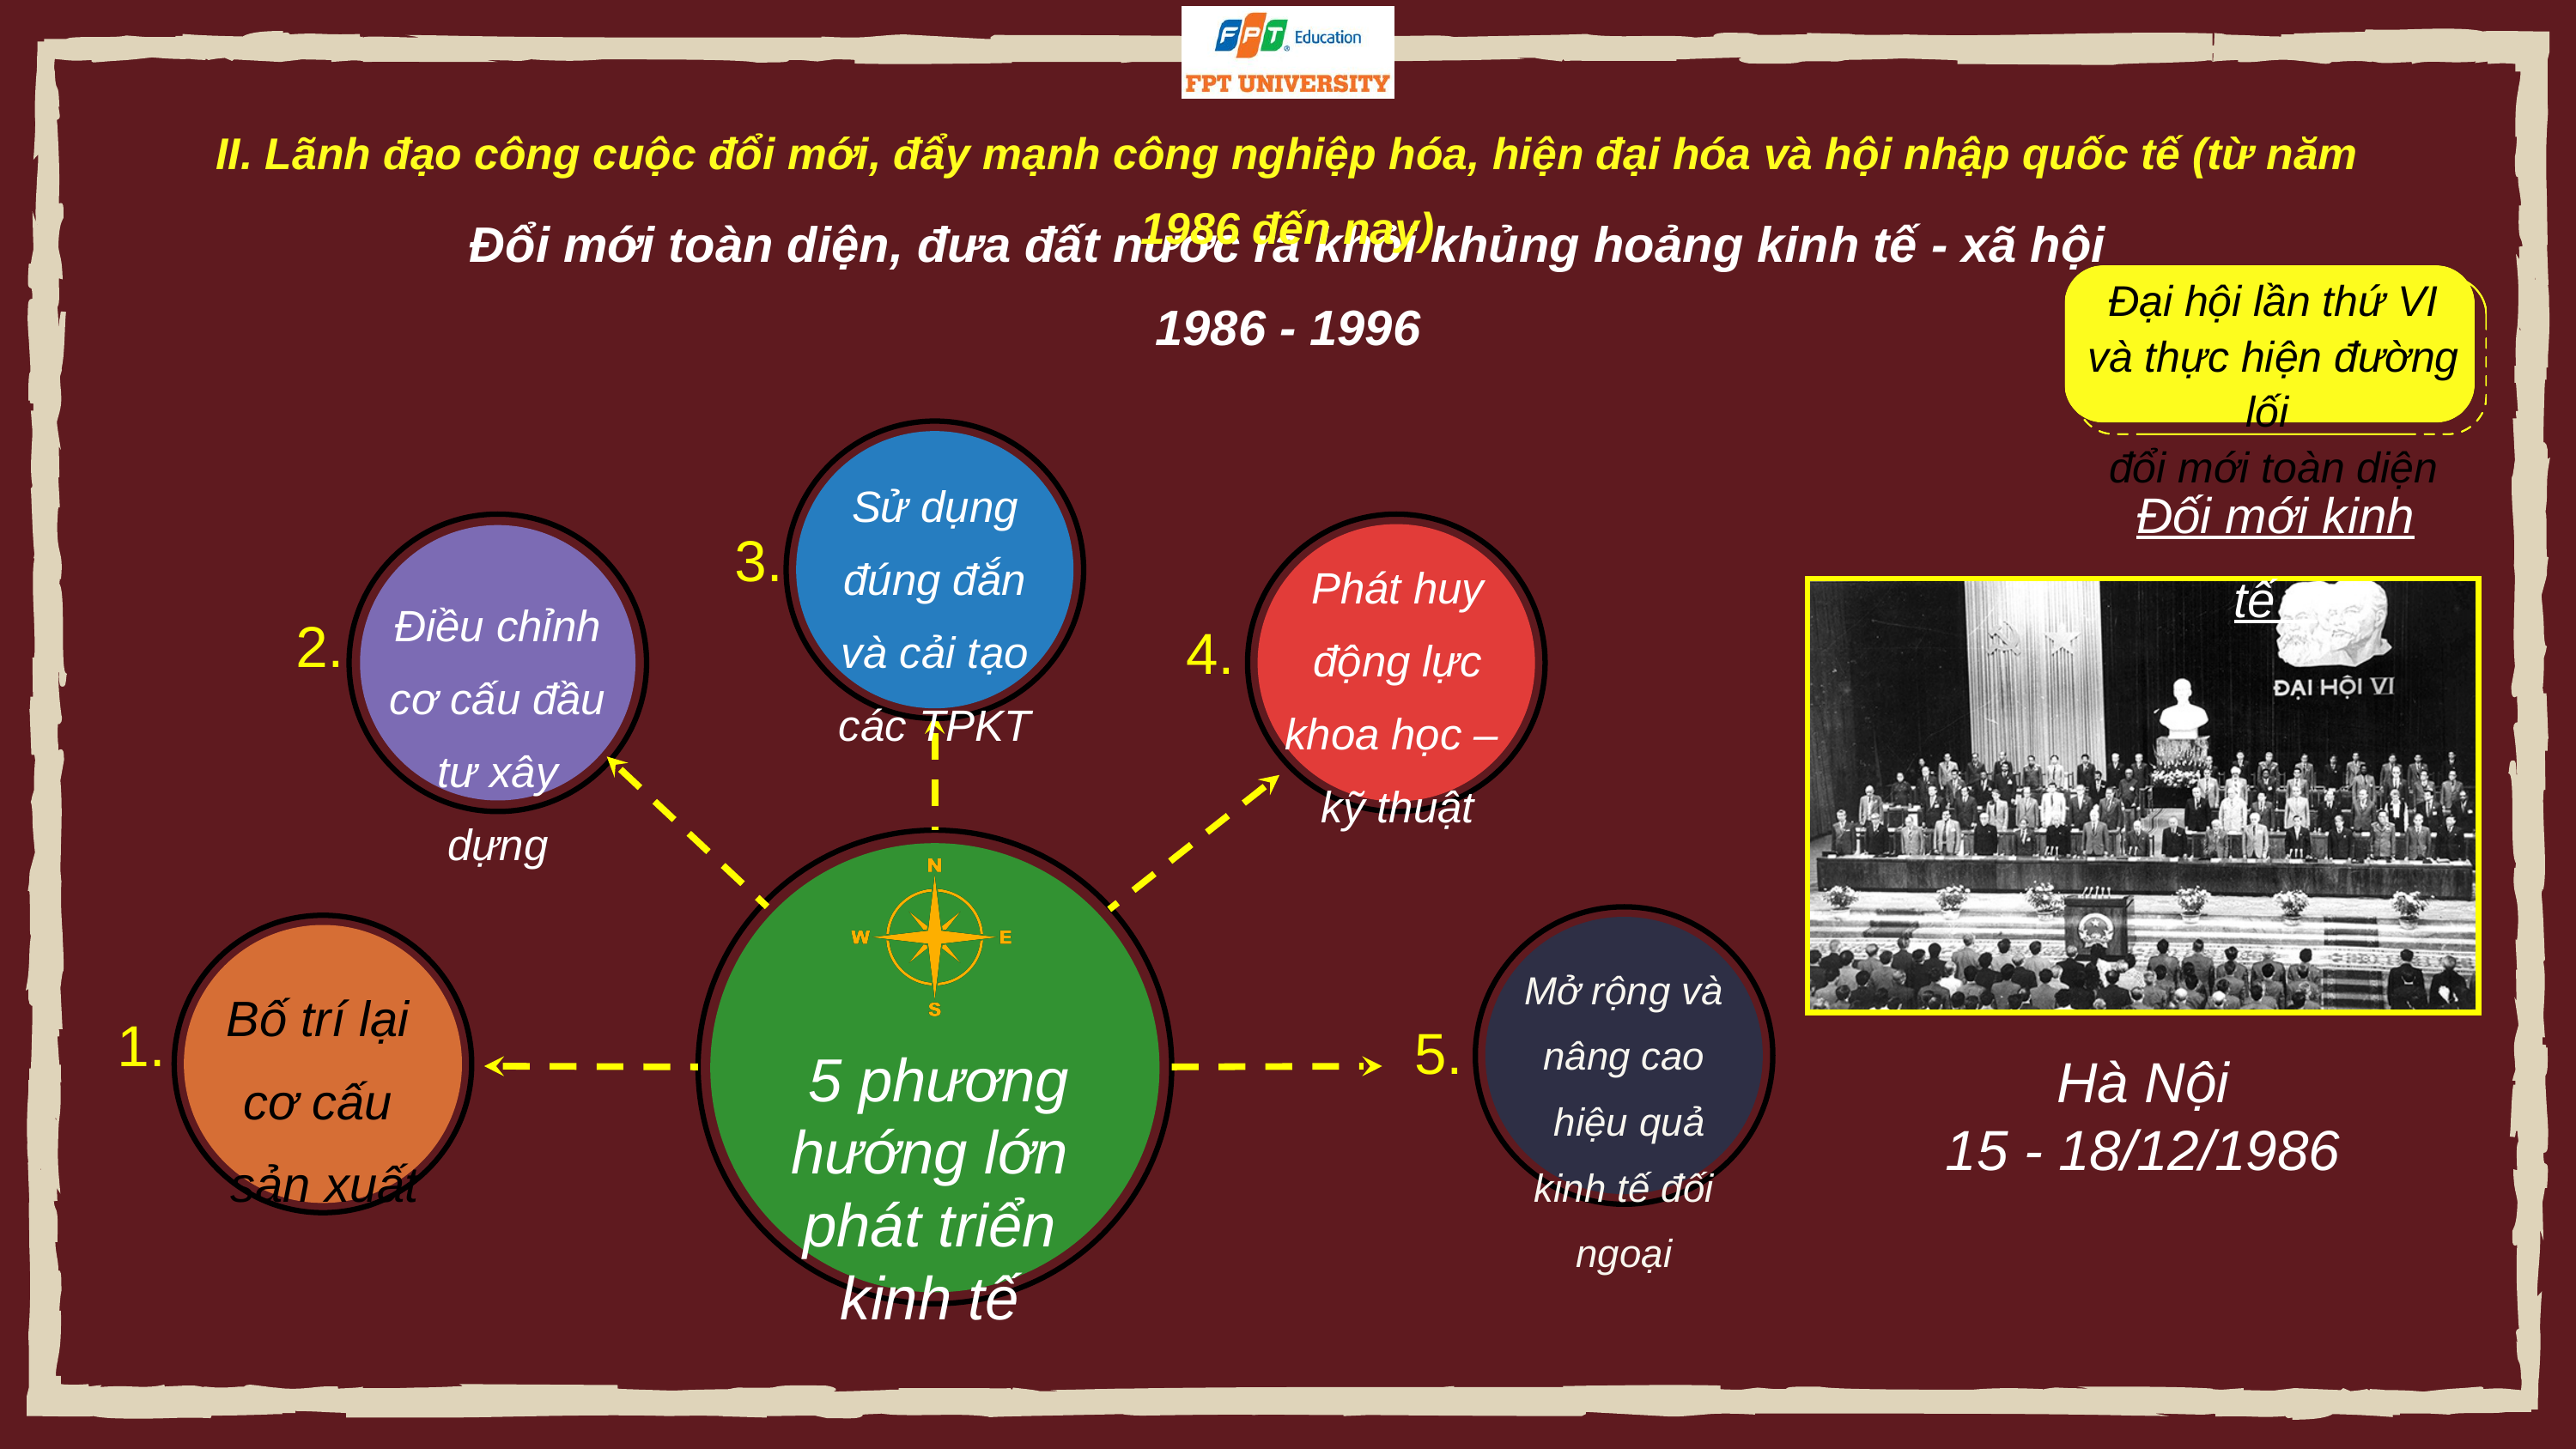

II. Lãnh đạo công cuộc đổi mới, đẩy mạnh công nghiệp hóa, hiện đại hóa và hội nhập quốc tế (từ năm 1986 đến nay)
Đổi mới toàn diện, đưa đất nước ra khỏi khủng hoảng kinh tế - xã hội 1986 - 1996

Đại hội lần thứ VI và thực hiện đường lối
đổi mới toàn diện

Sử dụng đúng đắn và cải tạo các TPKT
Đối mới kinh tế
3.

Phát huy động lực khoa học –
kỹ thuật
Điều chỉnh cơ cấu đầu tư xây dựng

Hà Nội
15 - 18/12/1986
2.
4.

Mở rộng và nâng cao
 hiệu quả kinh tế đối ngoại
Bố trí lại
cơ cấu
sản xuất
1.
5.
5 phương hướng lớn
phát triển
kinh tế